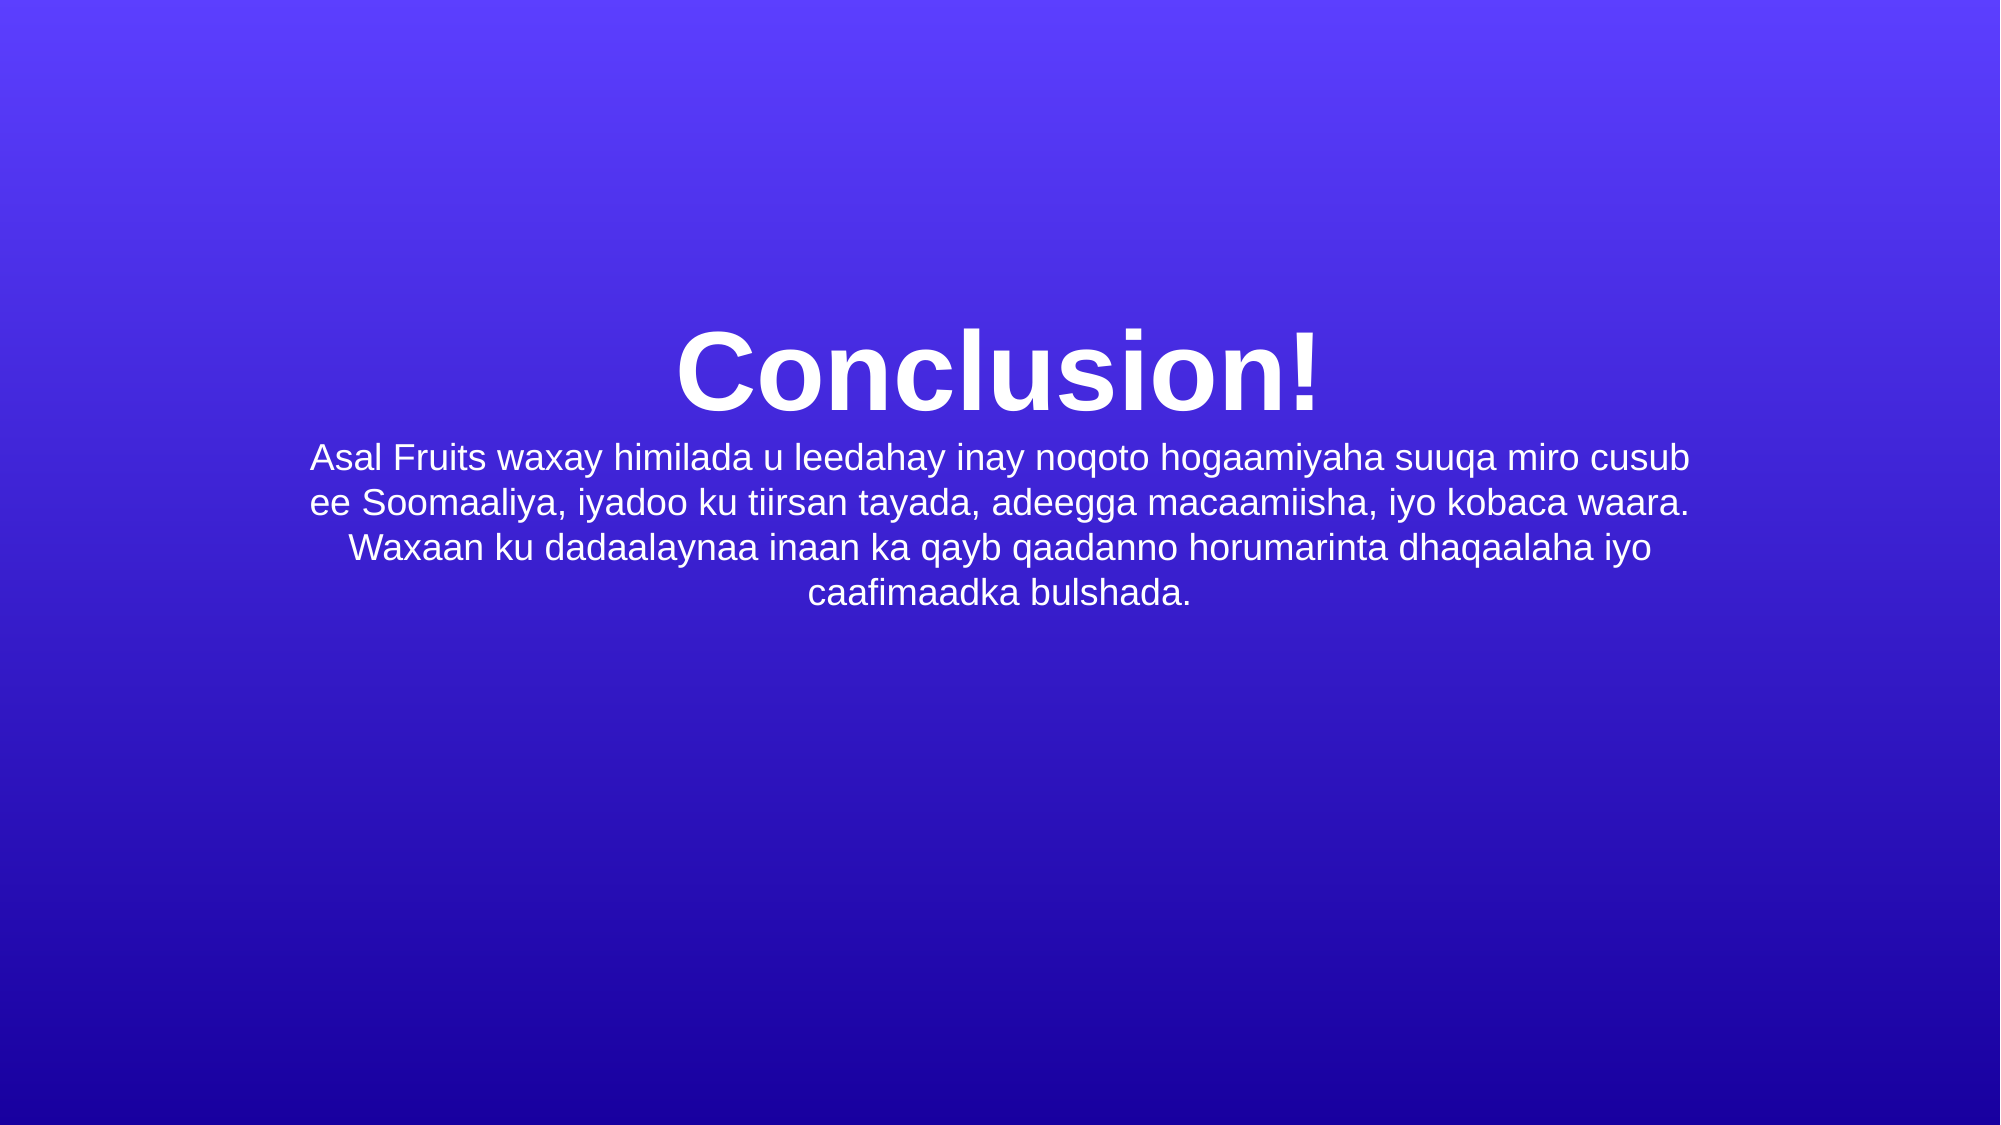

Conclusion!
Asal Fruits waxay himilada u leedahay inay noqoto hogaamiyaha suuqa miro cusub ee Soomaaliya, iyadoo ku tiirsan tayada, adeegga macaamiisha, iyo kobaca waara. Waxaan ku dadaalaynaa inaan ka qayb qaadanno horumarinta dhaqaalaha iyo caafimaadka bulshada.